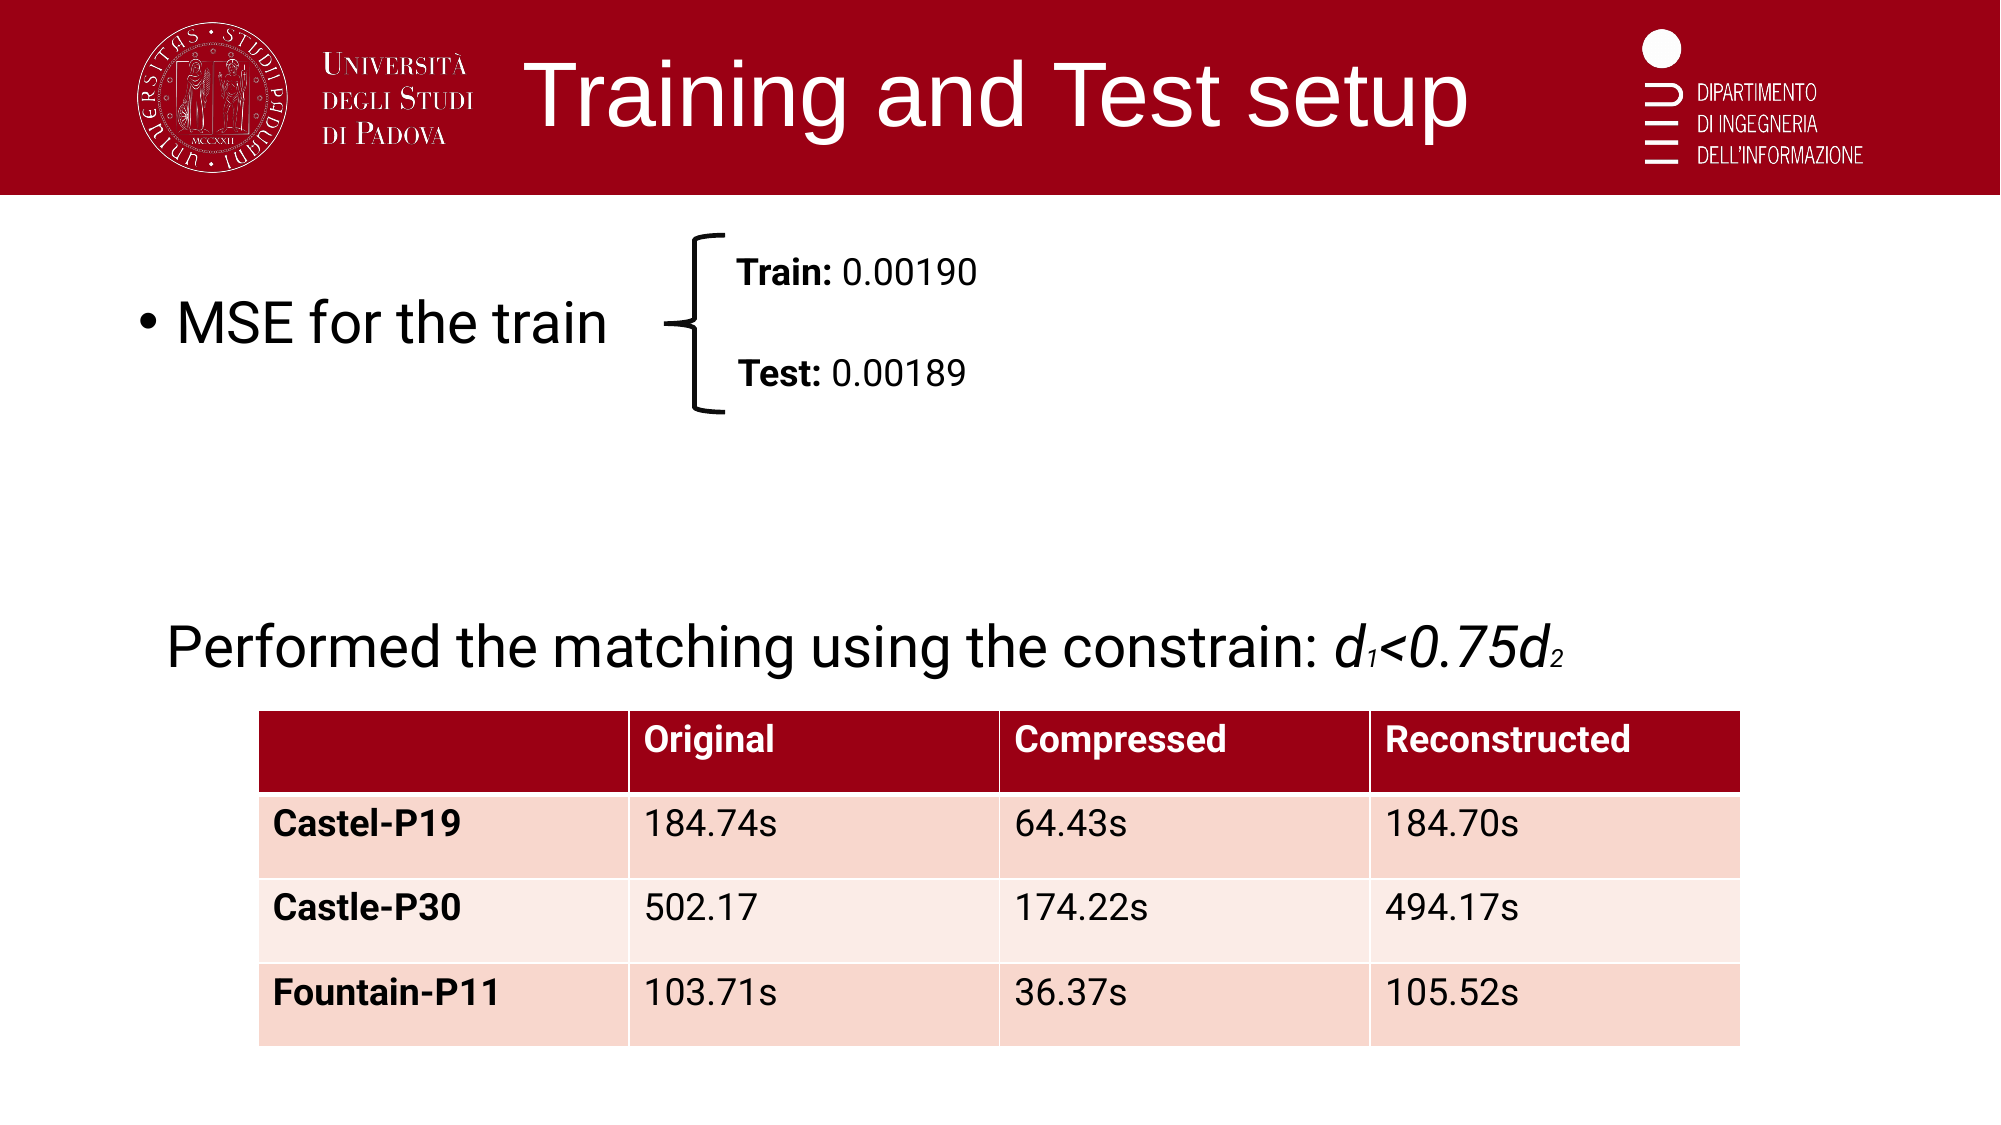

# Training and Test setup

MSE for the train

Train: 0.00190
Test: 0.00189
Performed the matching using the constrain: d1<0.75d2

|  | Original | Compressed | Reconstructed |
| --- | --- | --- | --- |
| Castel-P19 | 184.74s | 64.43s | 184.70s |
| Castle-P30 | 502.17 | 174.22s | 494.17s |
| Fountain-P11 | 103.71s | 36.37s | 105.52s |